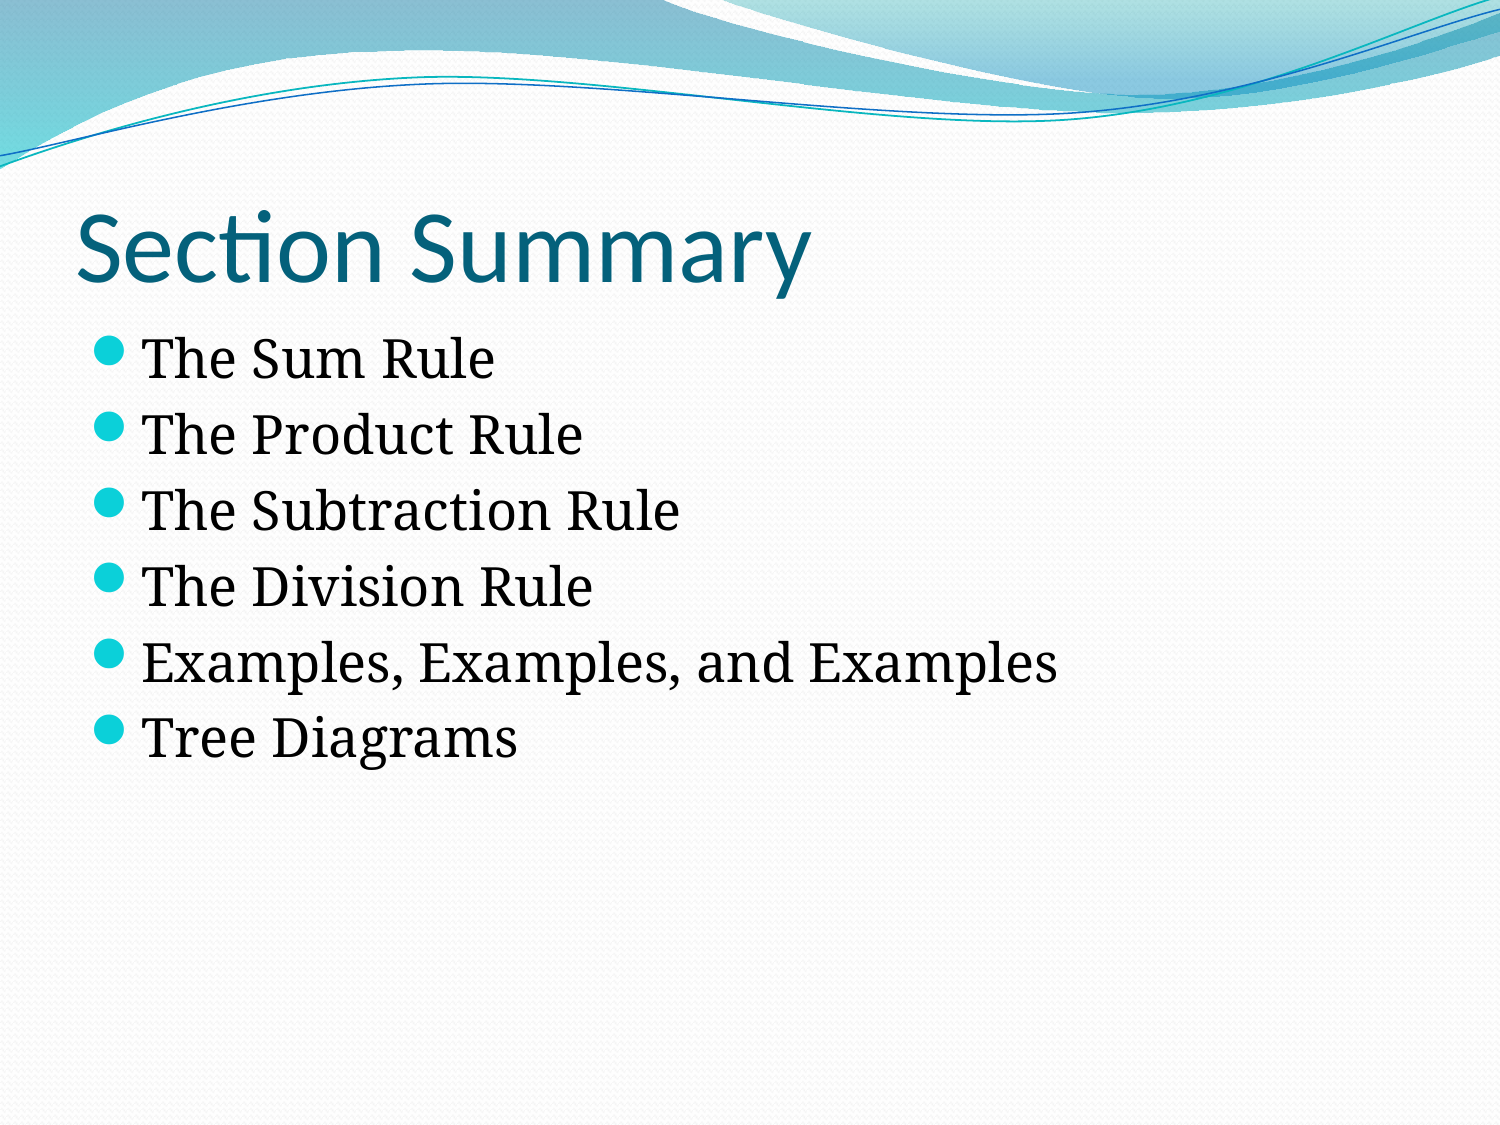

# Section Summary
The Sum Rule
The Product Rule
The Subtraction Rule
The Division Rule
Examples, Examples, and Examples
Tree Diagrams